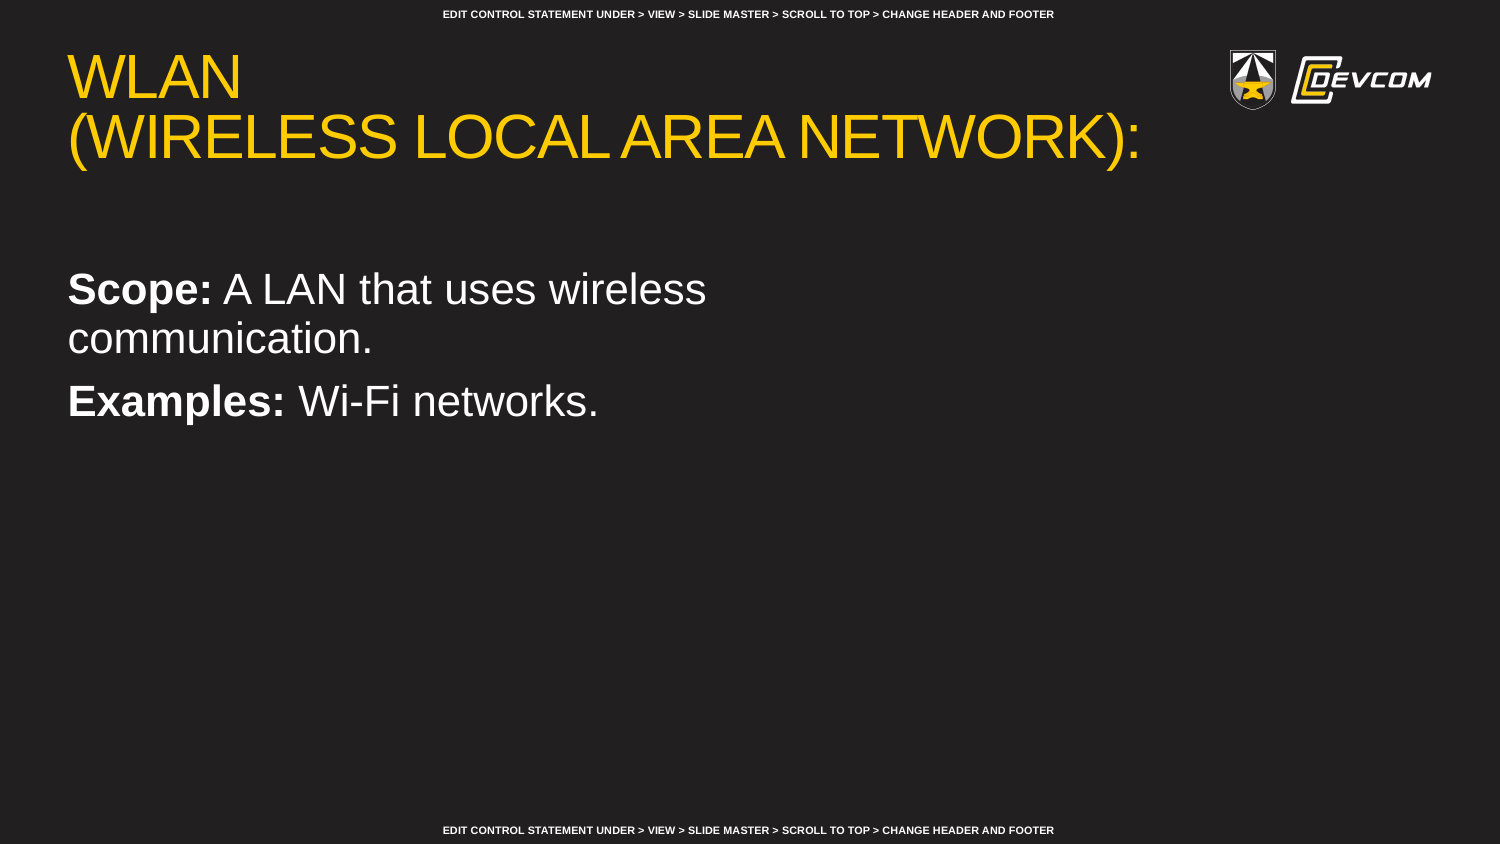

# WLAN (Wireless Local Area Network):
Scope: A LAN that uses wireless communication.
Examples: Wi-Fi networks.